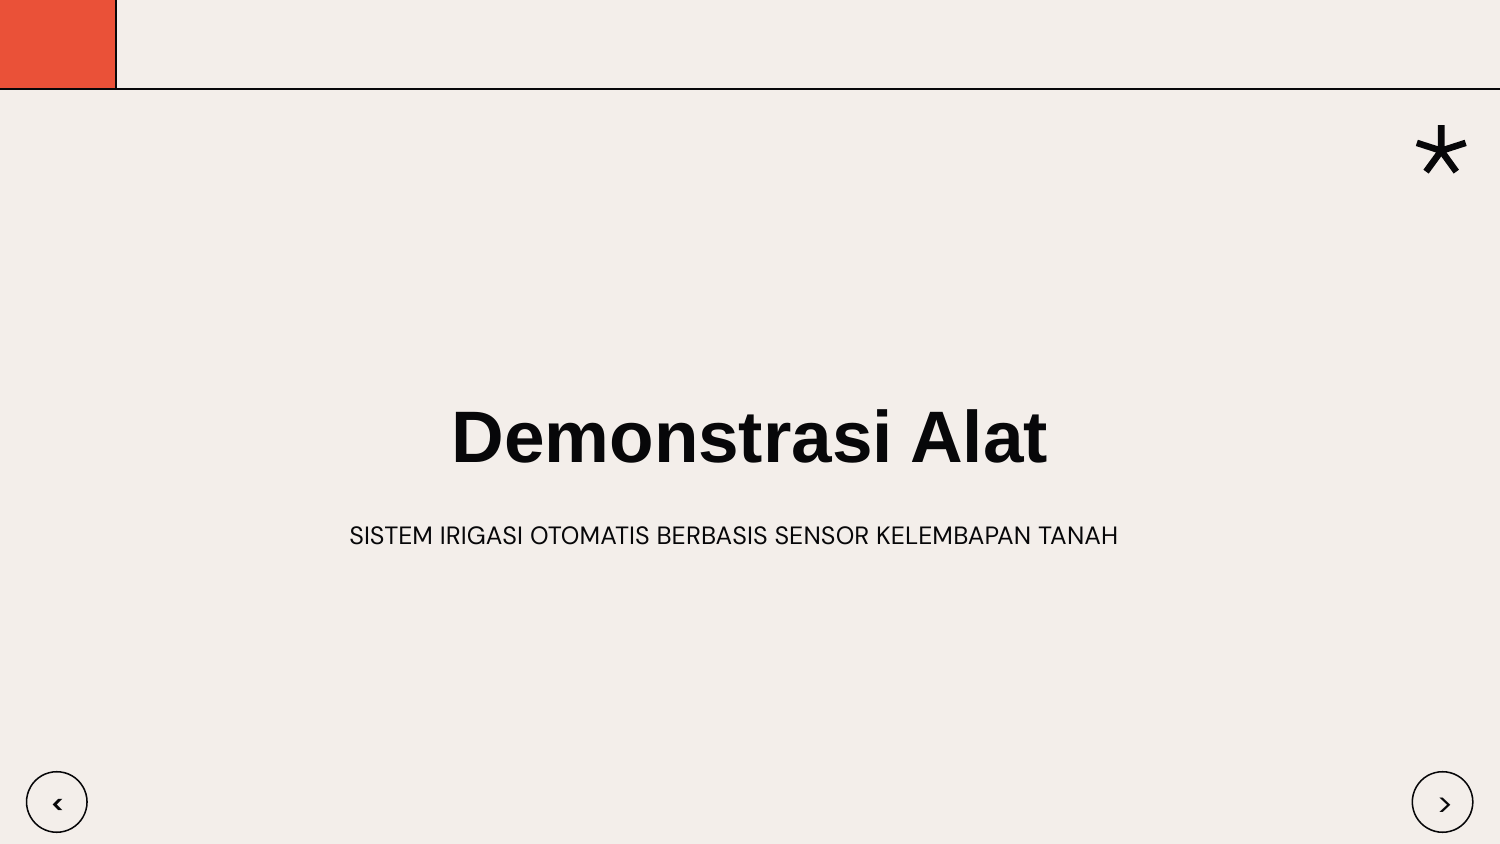

Demonstrasi Alat
SISTEM IRIGASI OTOMATIS BERBASIS SENSOR KELEMBAPAN TANAH
<
>